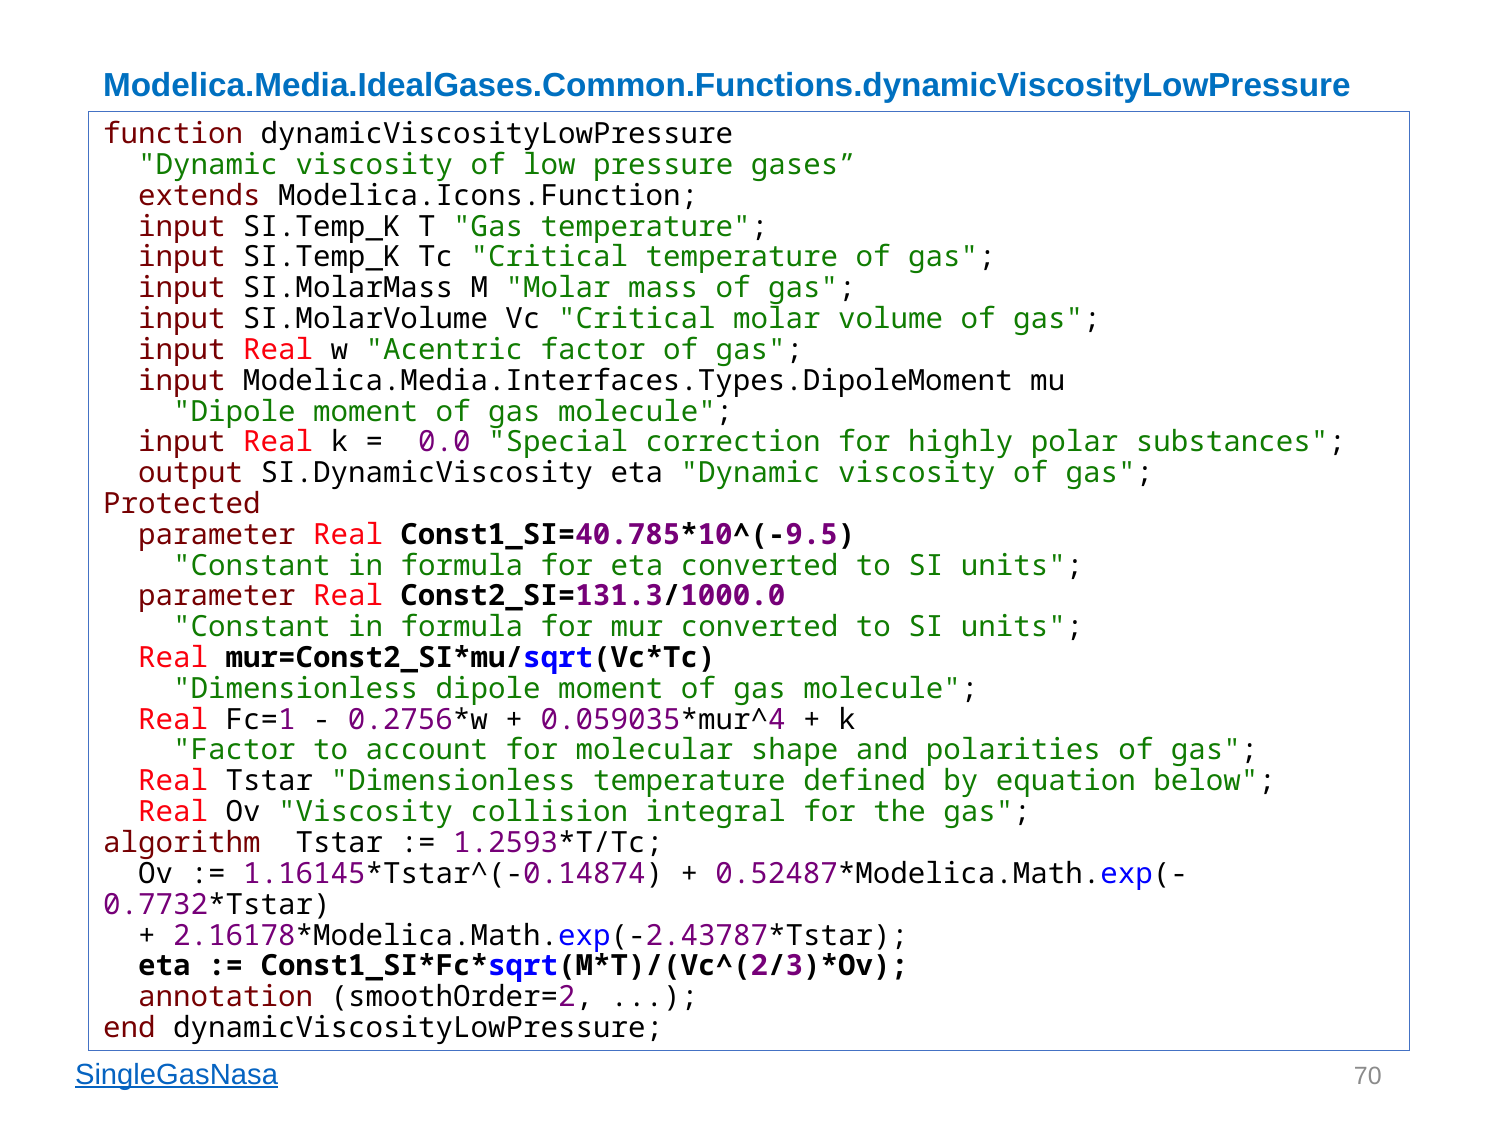

Modelica.Media.IdealGases.Common.Functions.dynamicViscosityLowPressure
function dynamicViscosityLowPressure
  "Dynamic viscosity of low pressure gases”
  extends Modelica.Icons.Function;
  input SI.Temp_K T "Gas temperature";
  input SI.Temp_K Tc "Critical temperature of gas";
  input SI.MolarMass M "Molar mass of gas";
  input SI.MolarVolume Vc "Critical molar volume of gas";
  input Real w "Acentric factor of gas";
  input Modelica.Media.Interfaces.Types.DipoleMoment mu
    "Dipole moment of gas molecule";
  input Real k =  0.0 "Special correction for highly polar substances";
  output SI.DynamicViscosity eta "Dynamic viscosity of gas";
Protected
  parameter Real Const1_SI=40.785*10^(-9.5)
    "Constant in formula for eta converted to SI units";
  parameter Real Const2_SI=131.3/1000.0
    "Constant in formula for mur converted to SI units";
  Real mur=Const2_SI*mu/sqrt(Vc*Tc)
    "Dimensionless dipole moment of gas molecule";
  Real Fc=1 - 0.2756*w + 0.059035*mur^4 + k
    "Factor to account for molecular shape and polarities of gas";
  Real Tstar "Dimensionless temperature defined by equation below";
  Real Ov "Viscosity collision integral for the gas";
algorithm  Tstar := 1.2593*T/Tc;
  Ov := 1.16145*Tstar^(-0.14874) + 0.52487*Modelica.Math.exp(-0.7732*Tstar)
  + 2.16178*Modelica.Math.exp(-2.43787*Tstar);
  eta := Const1_SI*Fc*sqrt(M*T)/(Vc^(2/3)*Ov);
  annotation (smoothOrder=2, ...);
end dynamicViscosityLowPressure;
70
SingleGasNasa